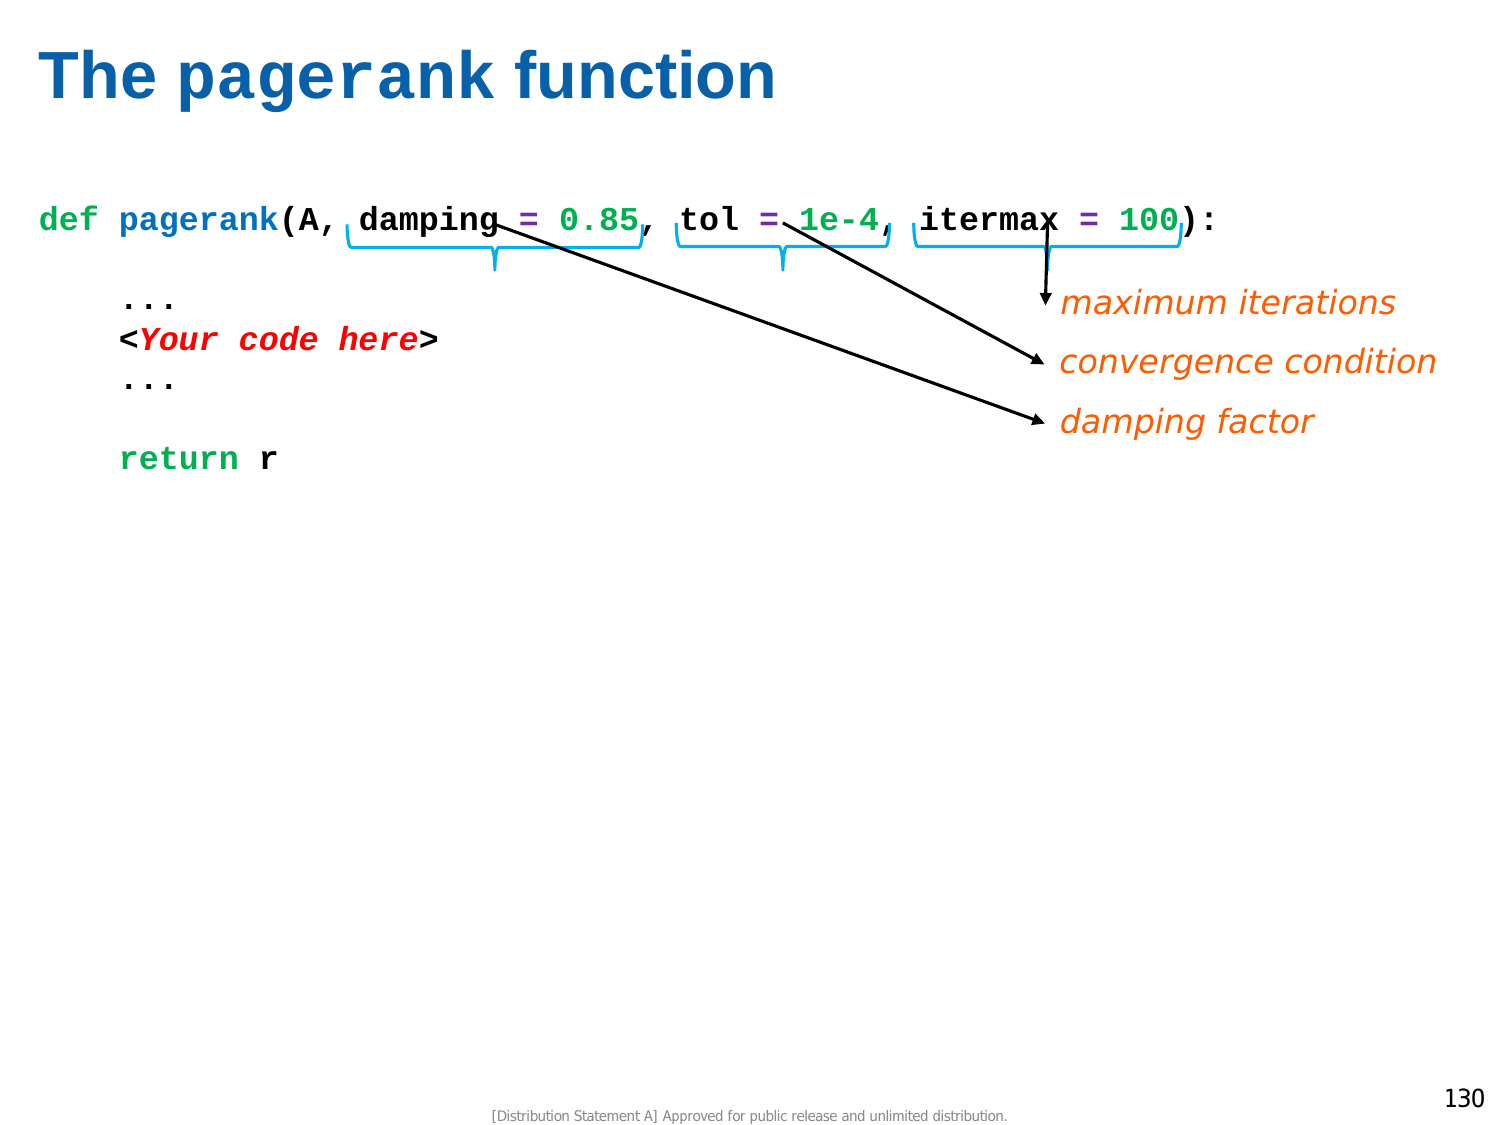

# The pagerank function

def pagerank(A, damping = 0.85, tol = 1e-4, itermax = 100):
    ...
    <Your code here>
    ...
    return r
maximum iterations
convergence condition
damping factor
130